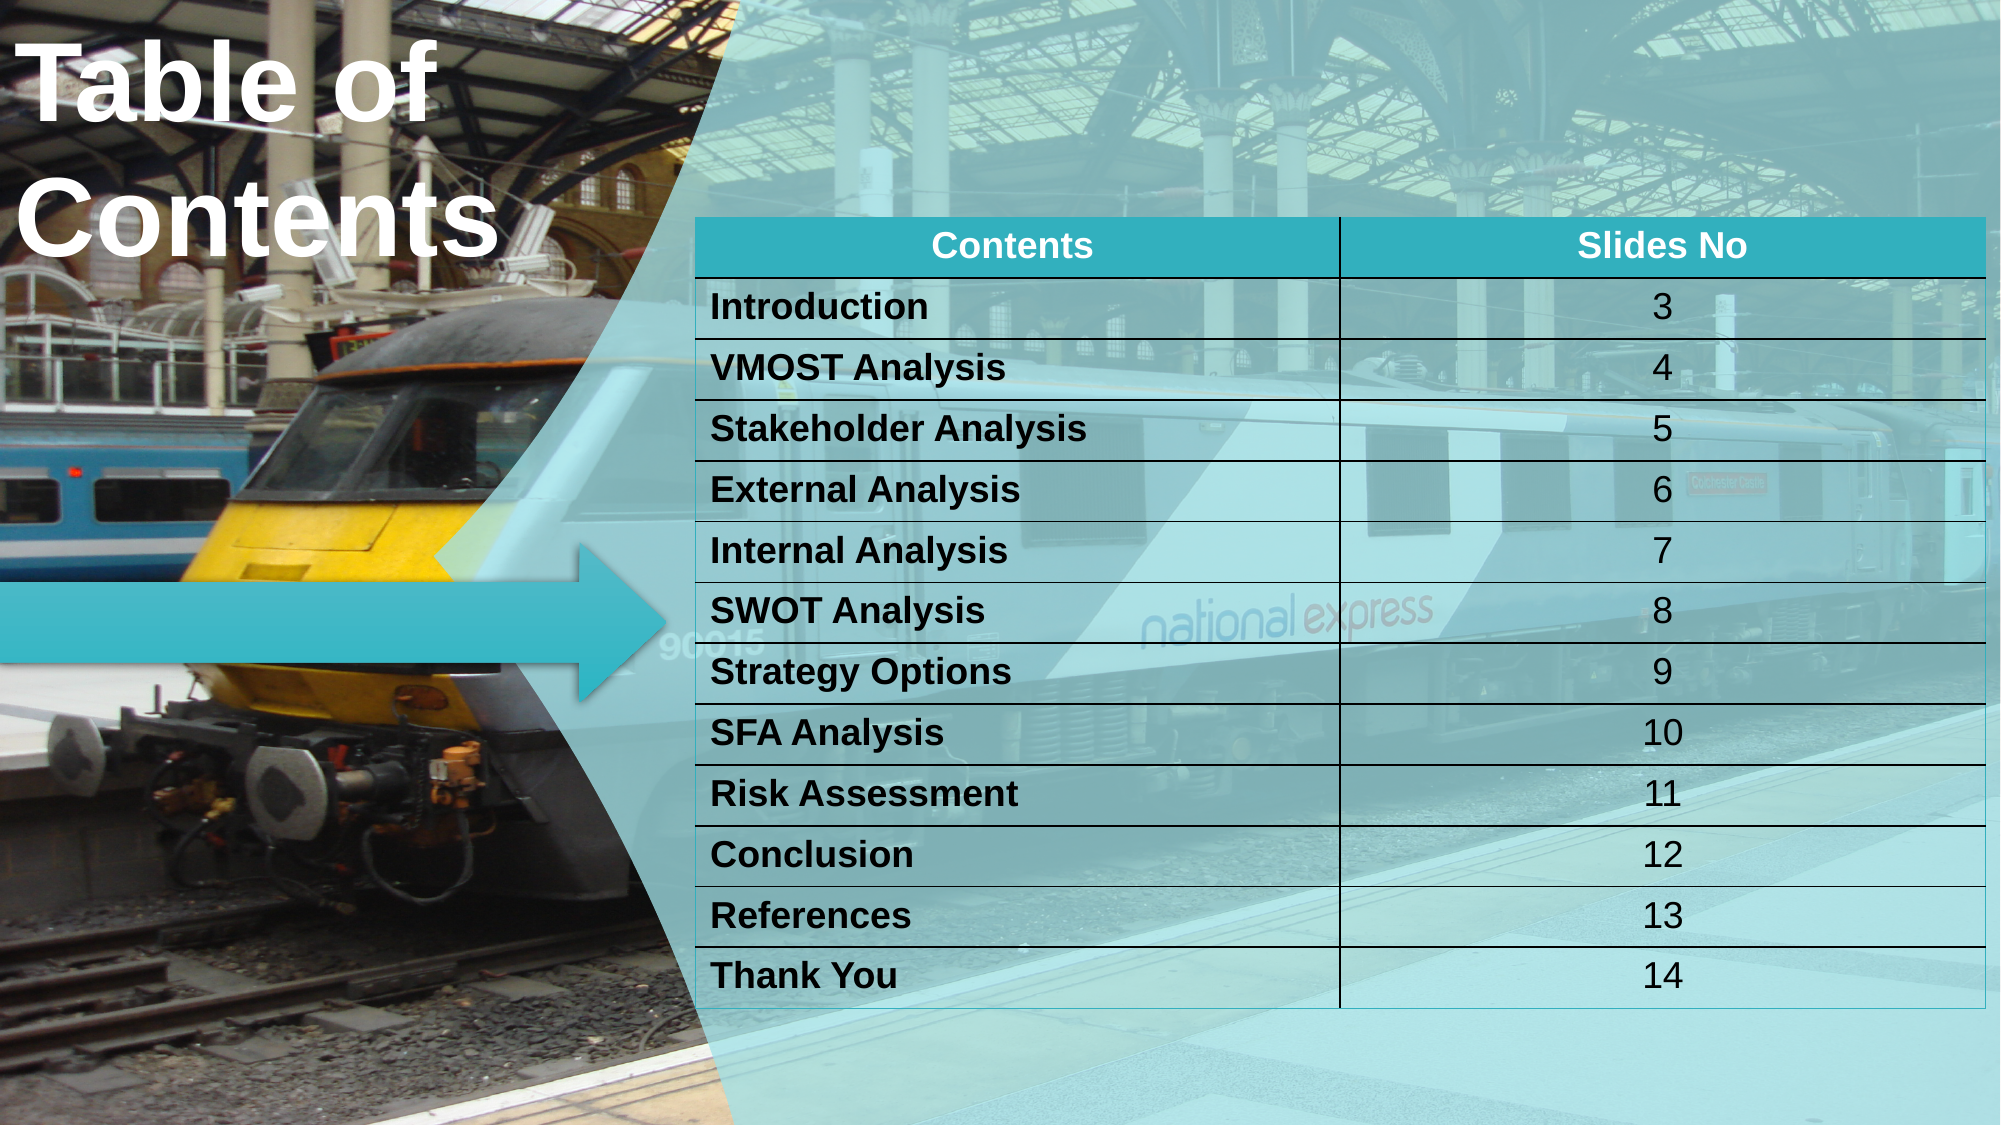

Table of Contents

| Contents | Slides No |
| --- | --- |
| Introduction | 3 |
| VMOST Analysis | 4 |
| Stakeholder Analysis | 5 |
| External Analysis | 6 |
| Internal Analysis | 7 |
| SWOT Analysis | 8 |
| Strategy Options | 9 |
| SFA Analysis | 10 |
| Risk Assessment | 11 |
| Conclusion | 12 |
| References | 13 |
| Thank You | 14 |